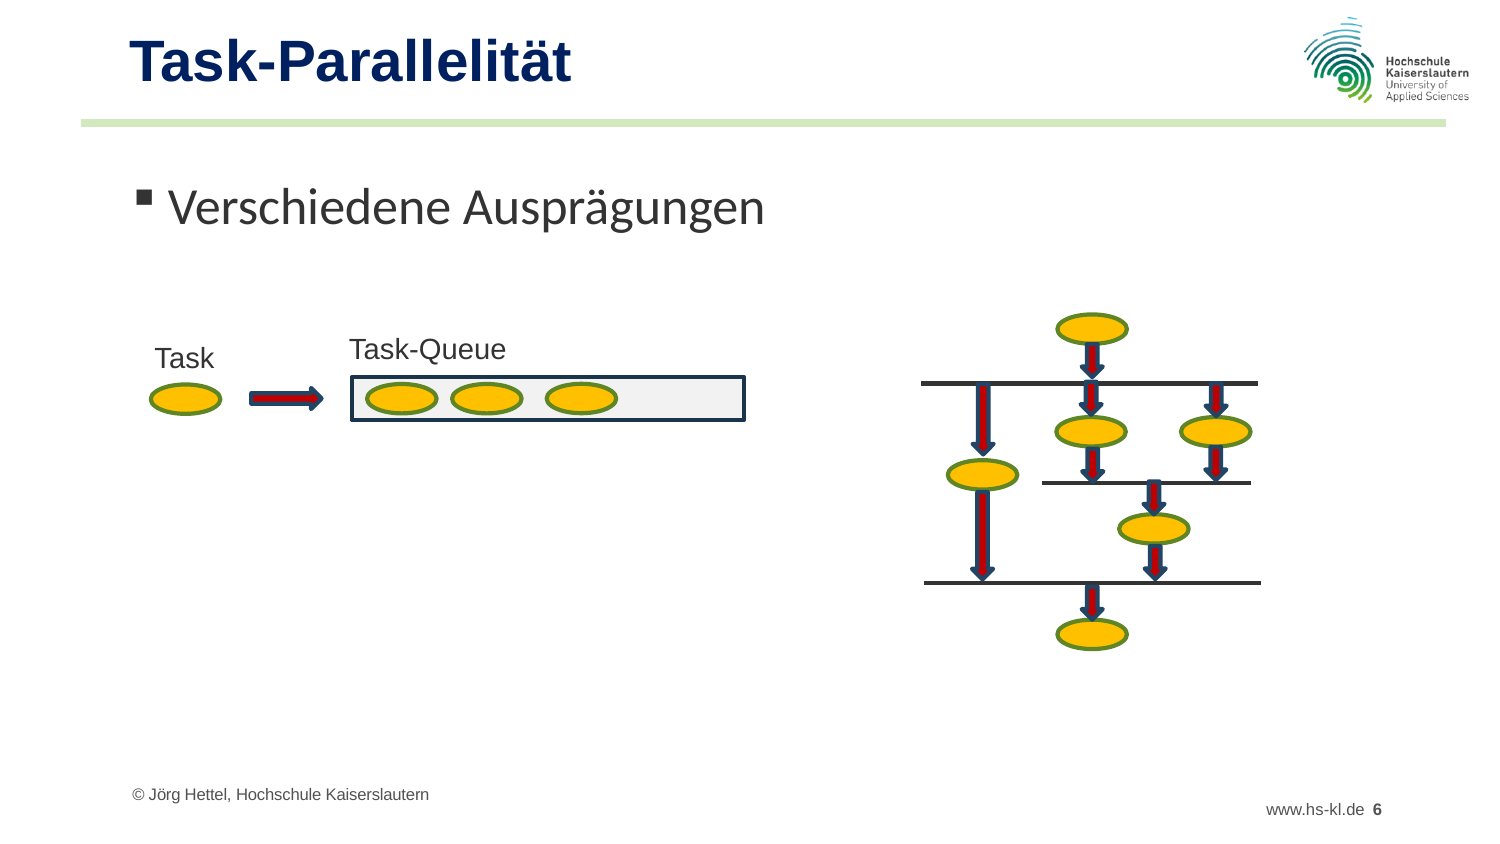

# Task-Parallelität
 Verschiedene Ausprägungen

Task-Queue
Task

© Jörg Hettel, Hochschule Kaiserslautern